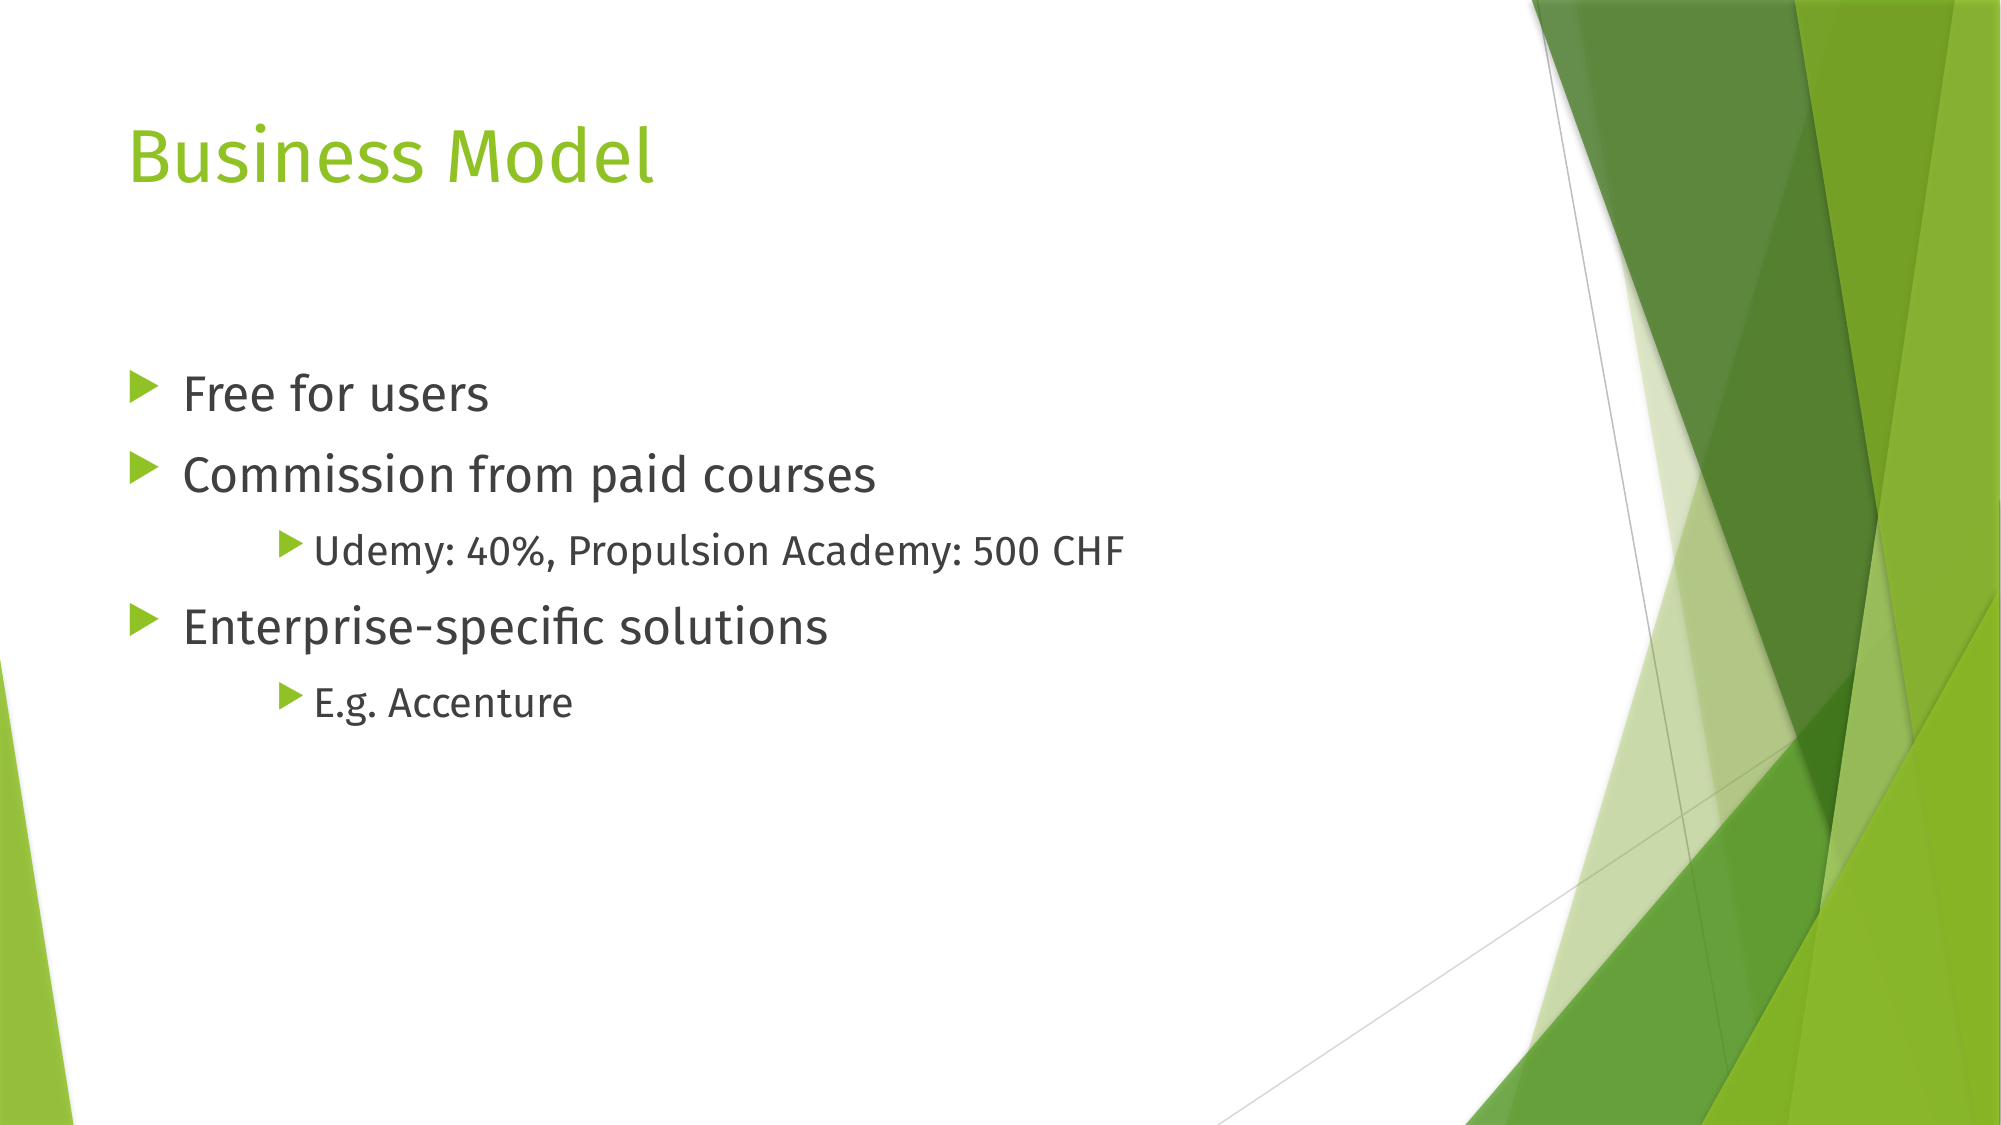

# Business Model
Free for users
Commission from paid courses
Udemy: 40%, Propulsion Academy: 500 CHF
Enterprise-specific solutions
E.g. Accenture